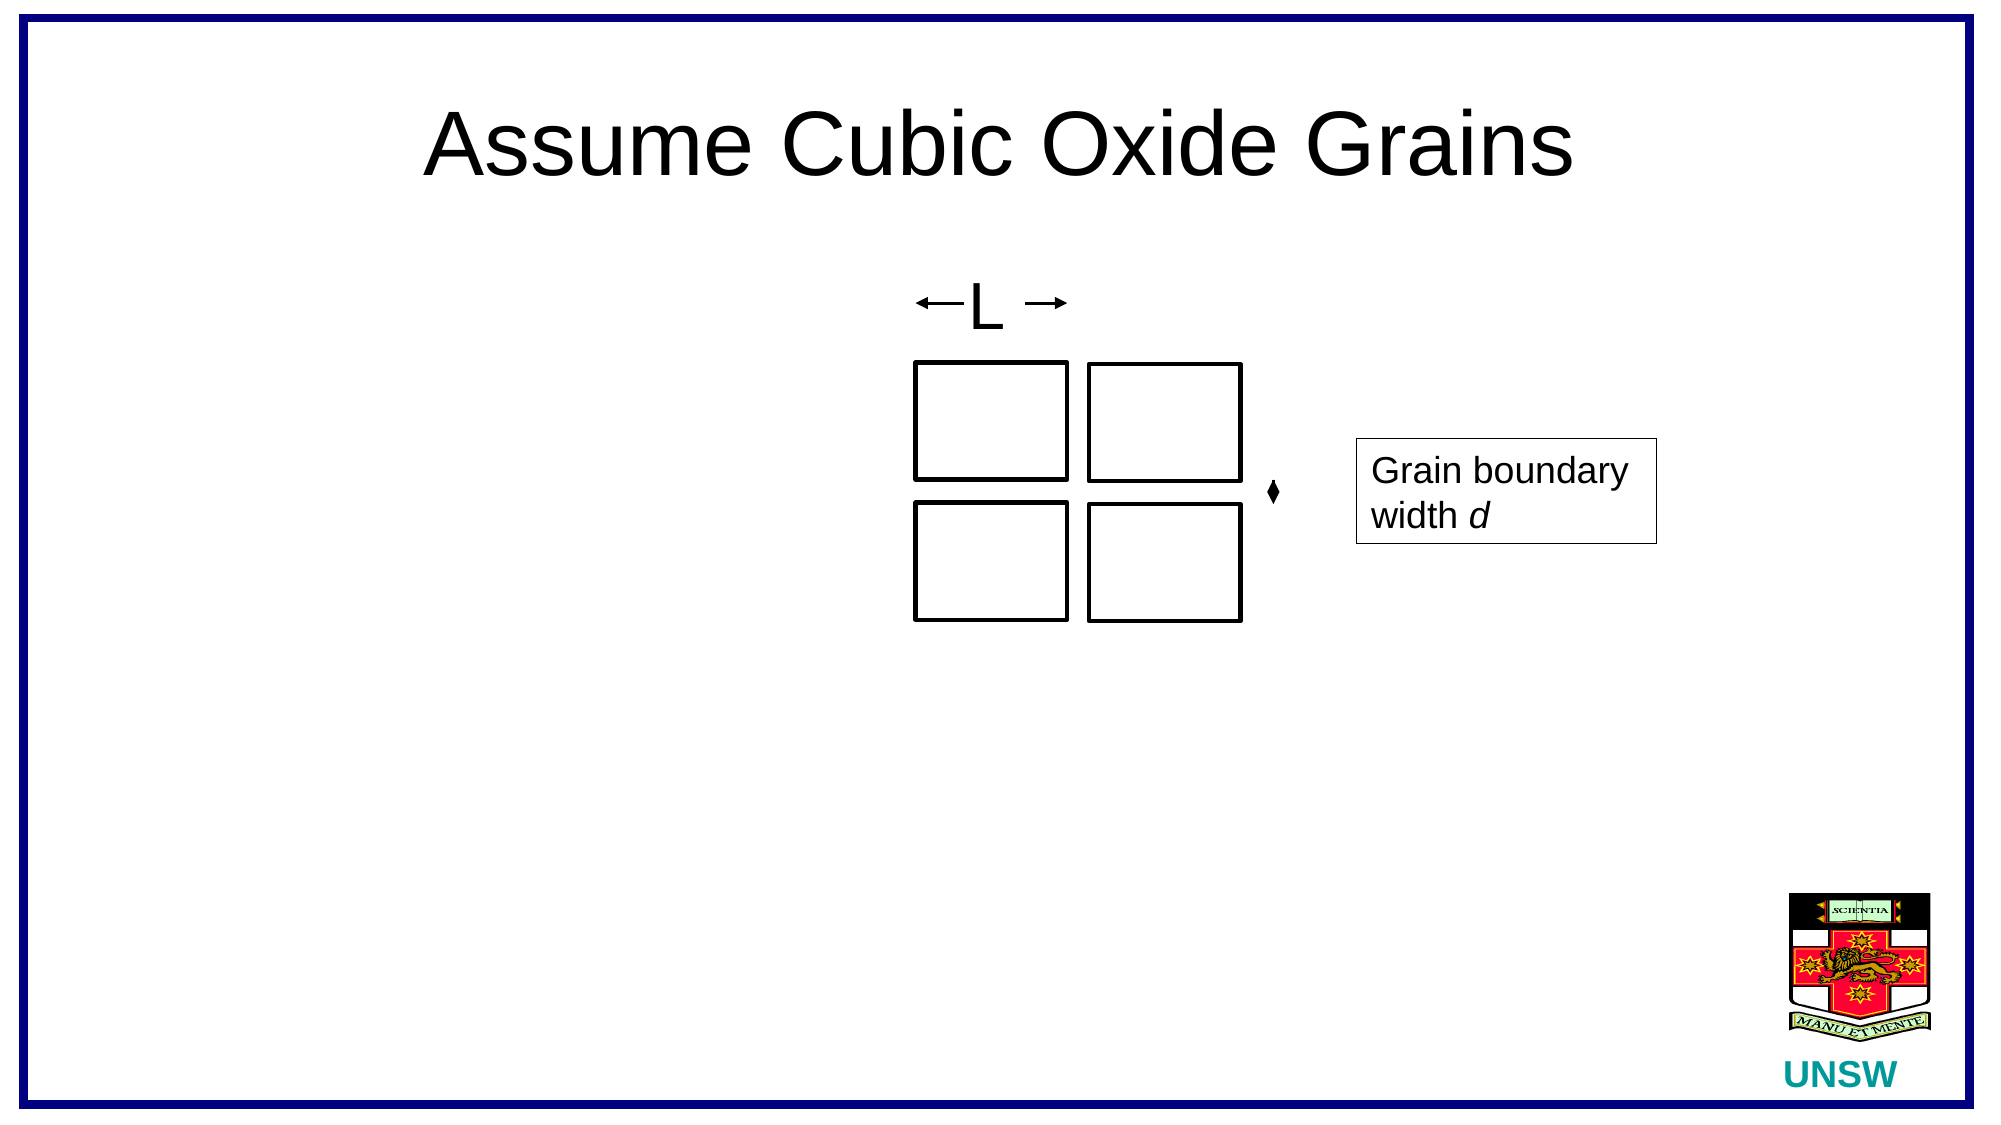

# Assume Cubic Oxide Grains
 L

Grain boundary width d